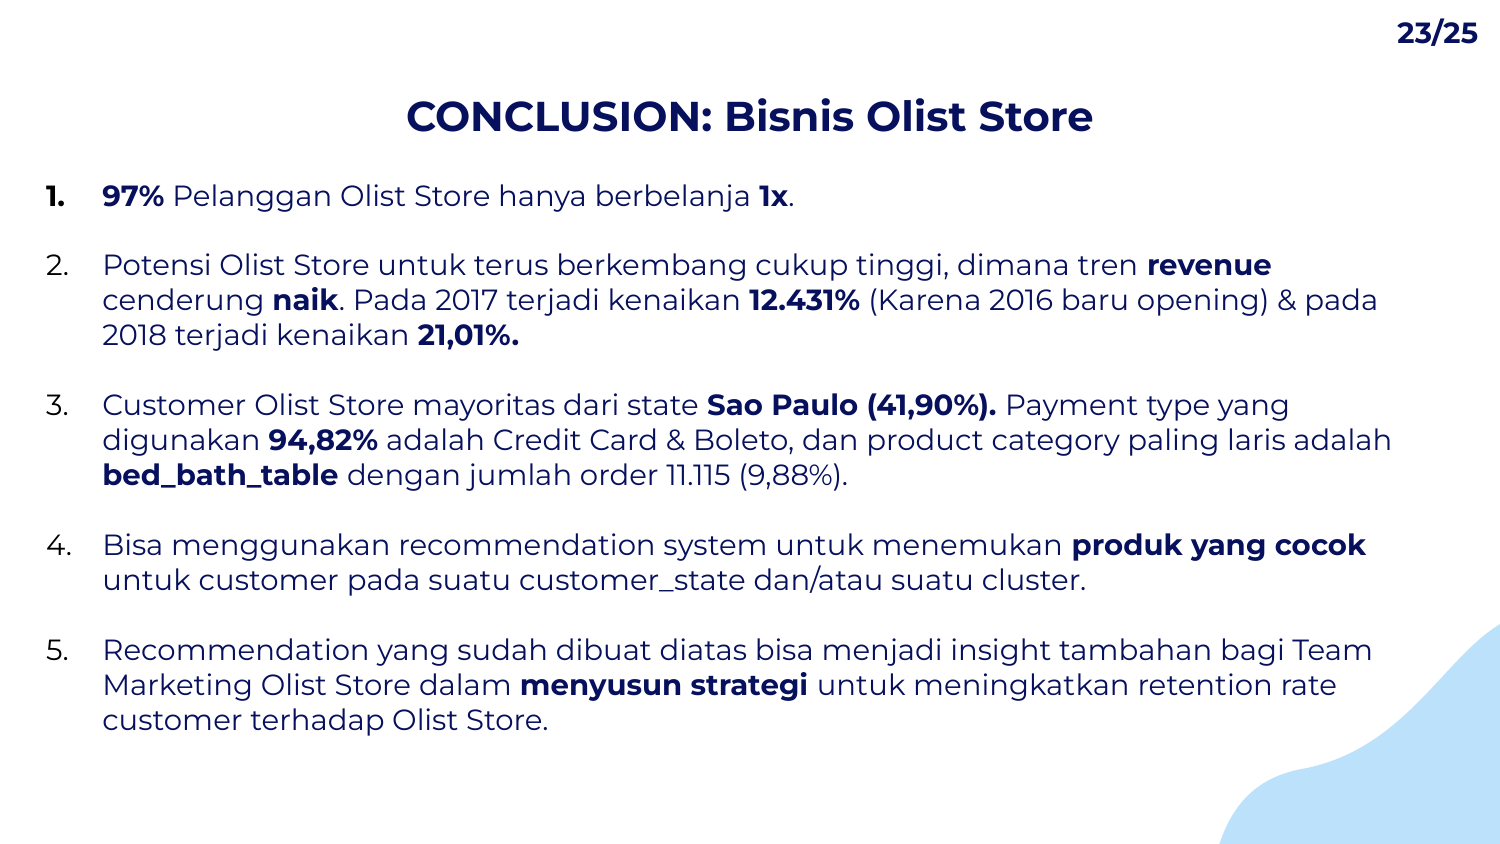

23/25
# CONCLUSION: Bisnis Olist Store

97% Pelanggan Olist Store hanya berbelanja 1x.
Potensi Olist Store untuk terus berkembang cukup tinggi, dimana tren revenue cenderung naik. Pada 2017 terjadi kenaikan 12.431% (Karena 2016 baru opening) & pada 2018 terjadi kenaikan 21,01%.
Customer Olist Store mayoritas dari state Sao Paulo (41,90%). Payment type yang digunakan 94,82% adalah Credit Card & Boleto, dan product category paling laris adalah bed_bath_table dengan jumlah order 11.115 (9,88%).
Bisa menggunakan recommendation system untuk menemukan produk yang cocok untuk customer pada suatu customer_state dan/atau suatu cluster.
Recommendation yang sudah dibuat diatas bisa menjadi insight tambahan bagi Team Marketing Olist Store dalam menyusun strategi untuk meningkatkan retention rate customer terhadap Olist Store.